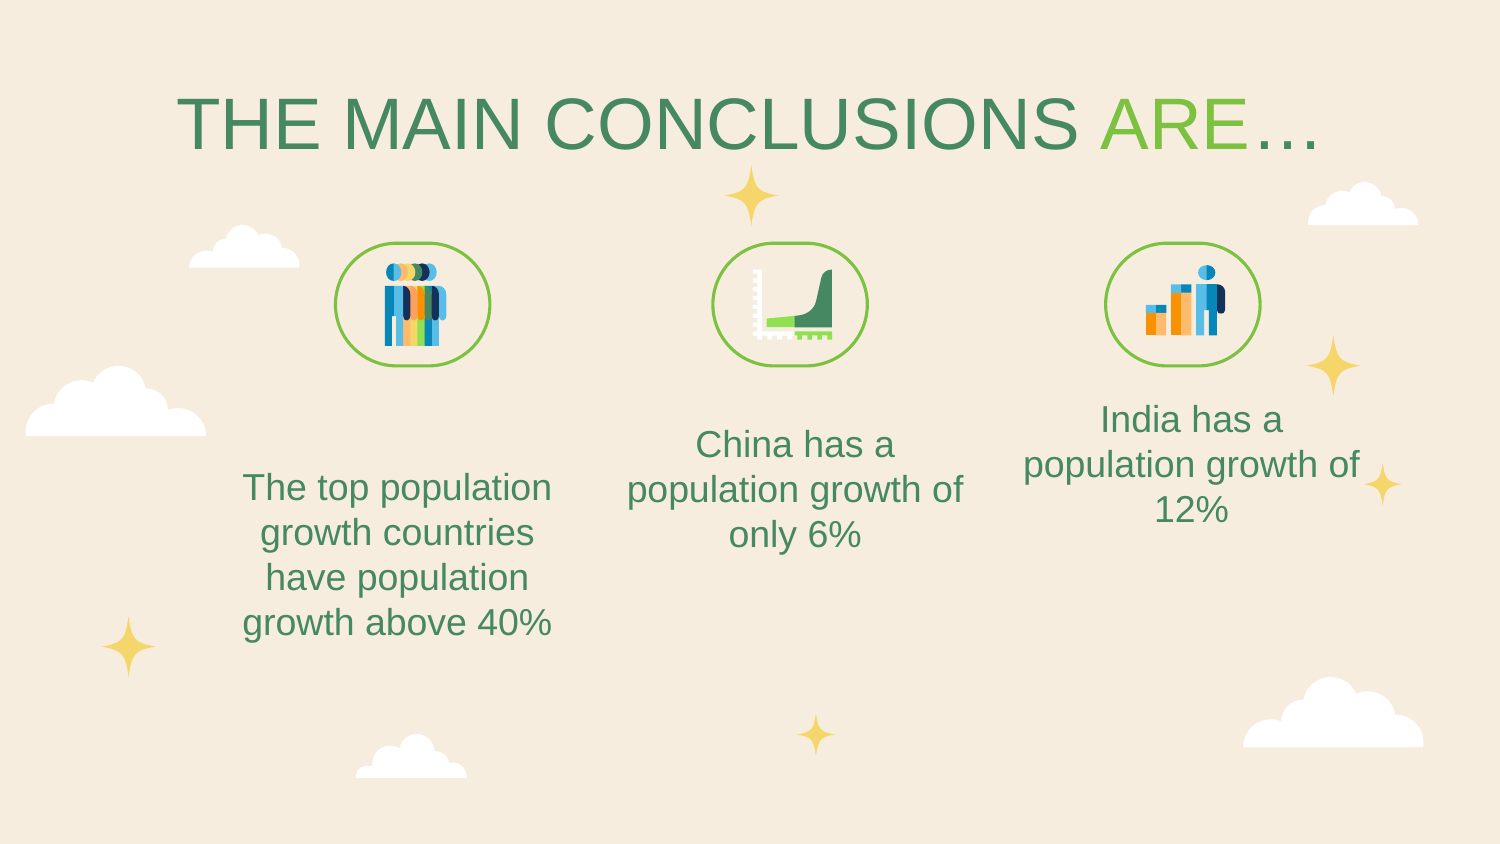

# THE MAIN CONCLUSIONS ARE…

India has a population growth of 12%

China has a population growth of only 6%
The top population growth countries have population growth above 40%